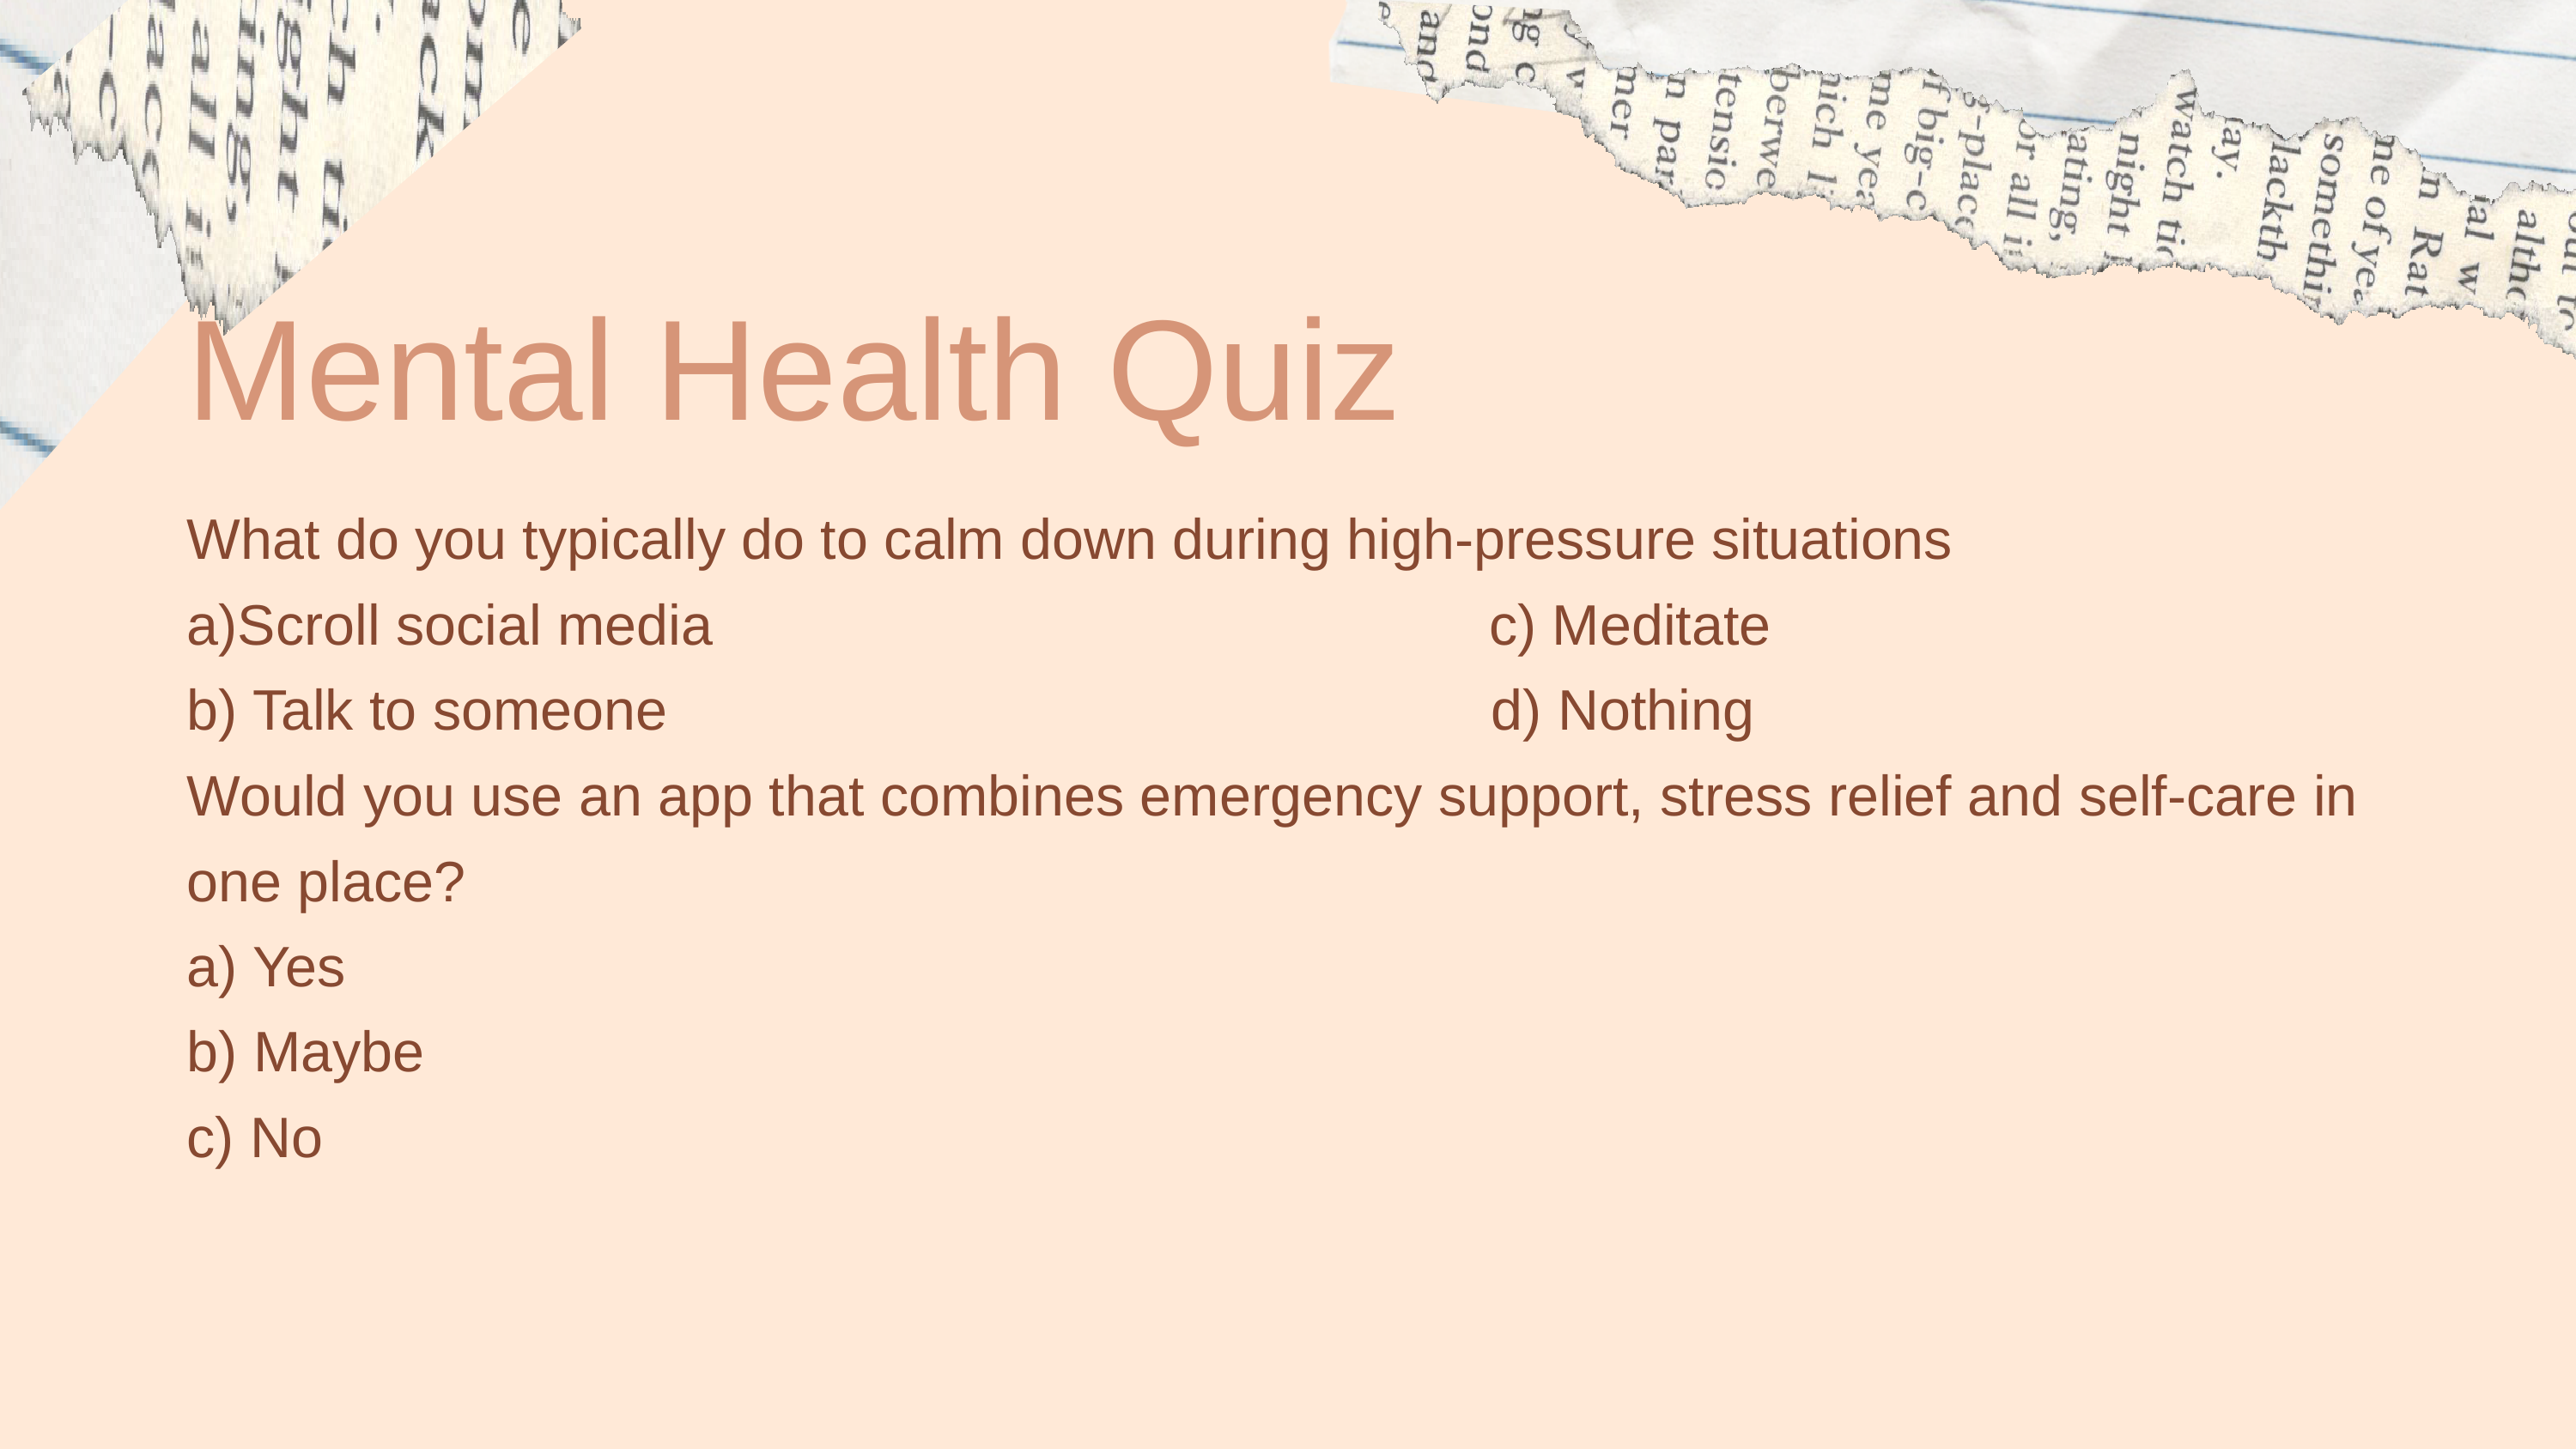

Mental Health Quiz
What do you typically do to calm down during high-pressure situations
a)Scroll social media                                                 c) Meditate
b) Talk to someone                                                    d) Nothing
Would you use an app that combines emergency support, stress relief and self-care in one place?
a) Yes
b) Maybe
c) No